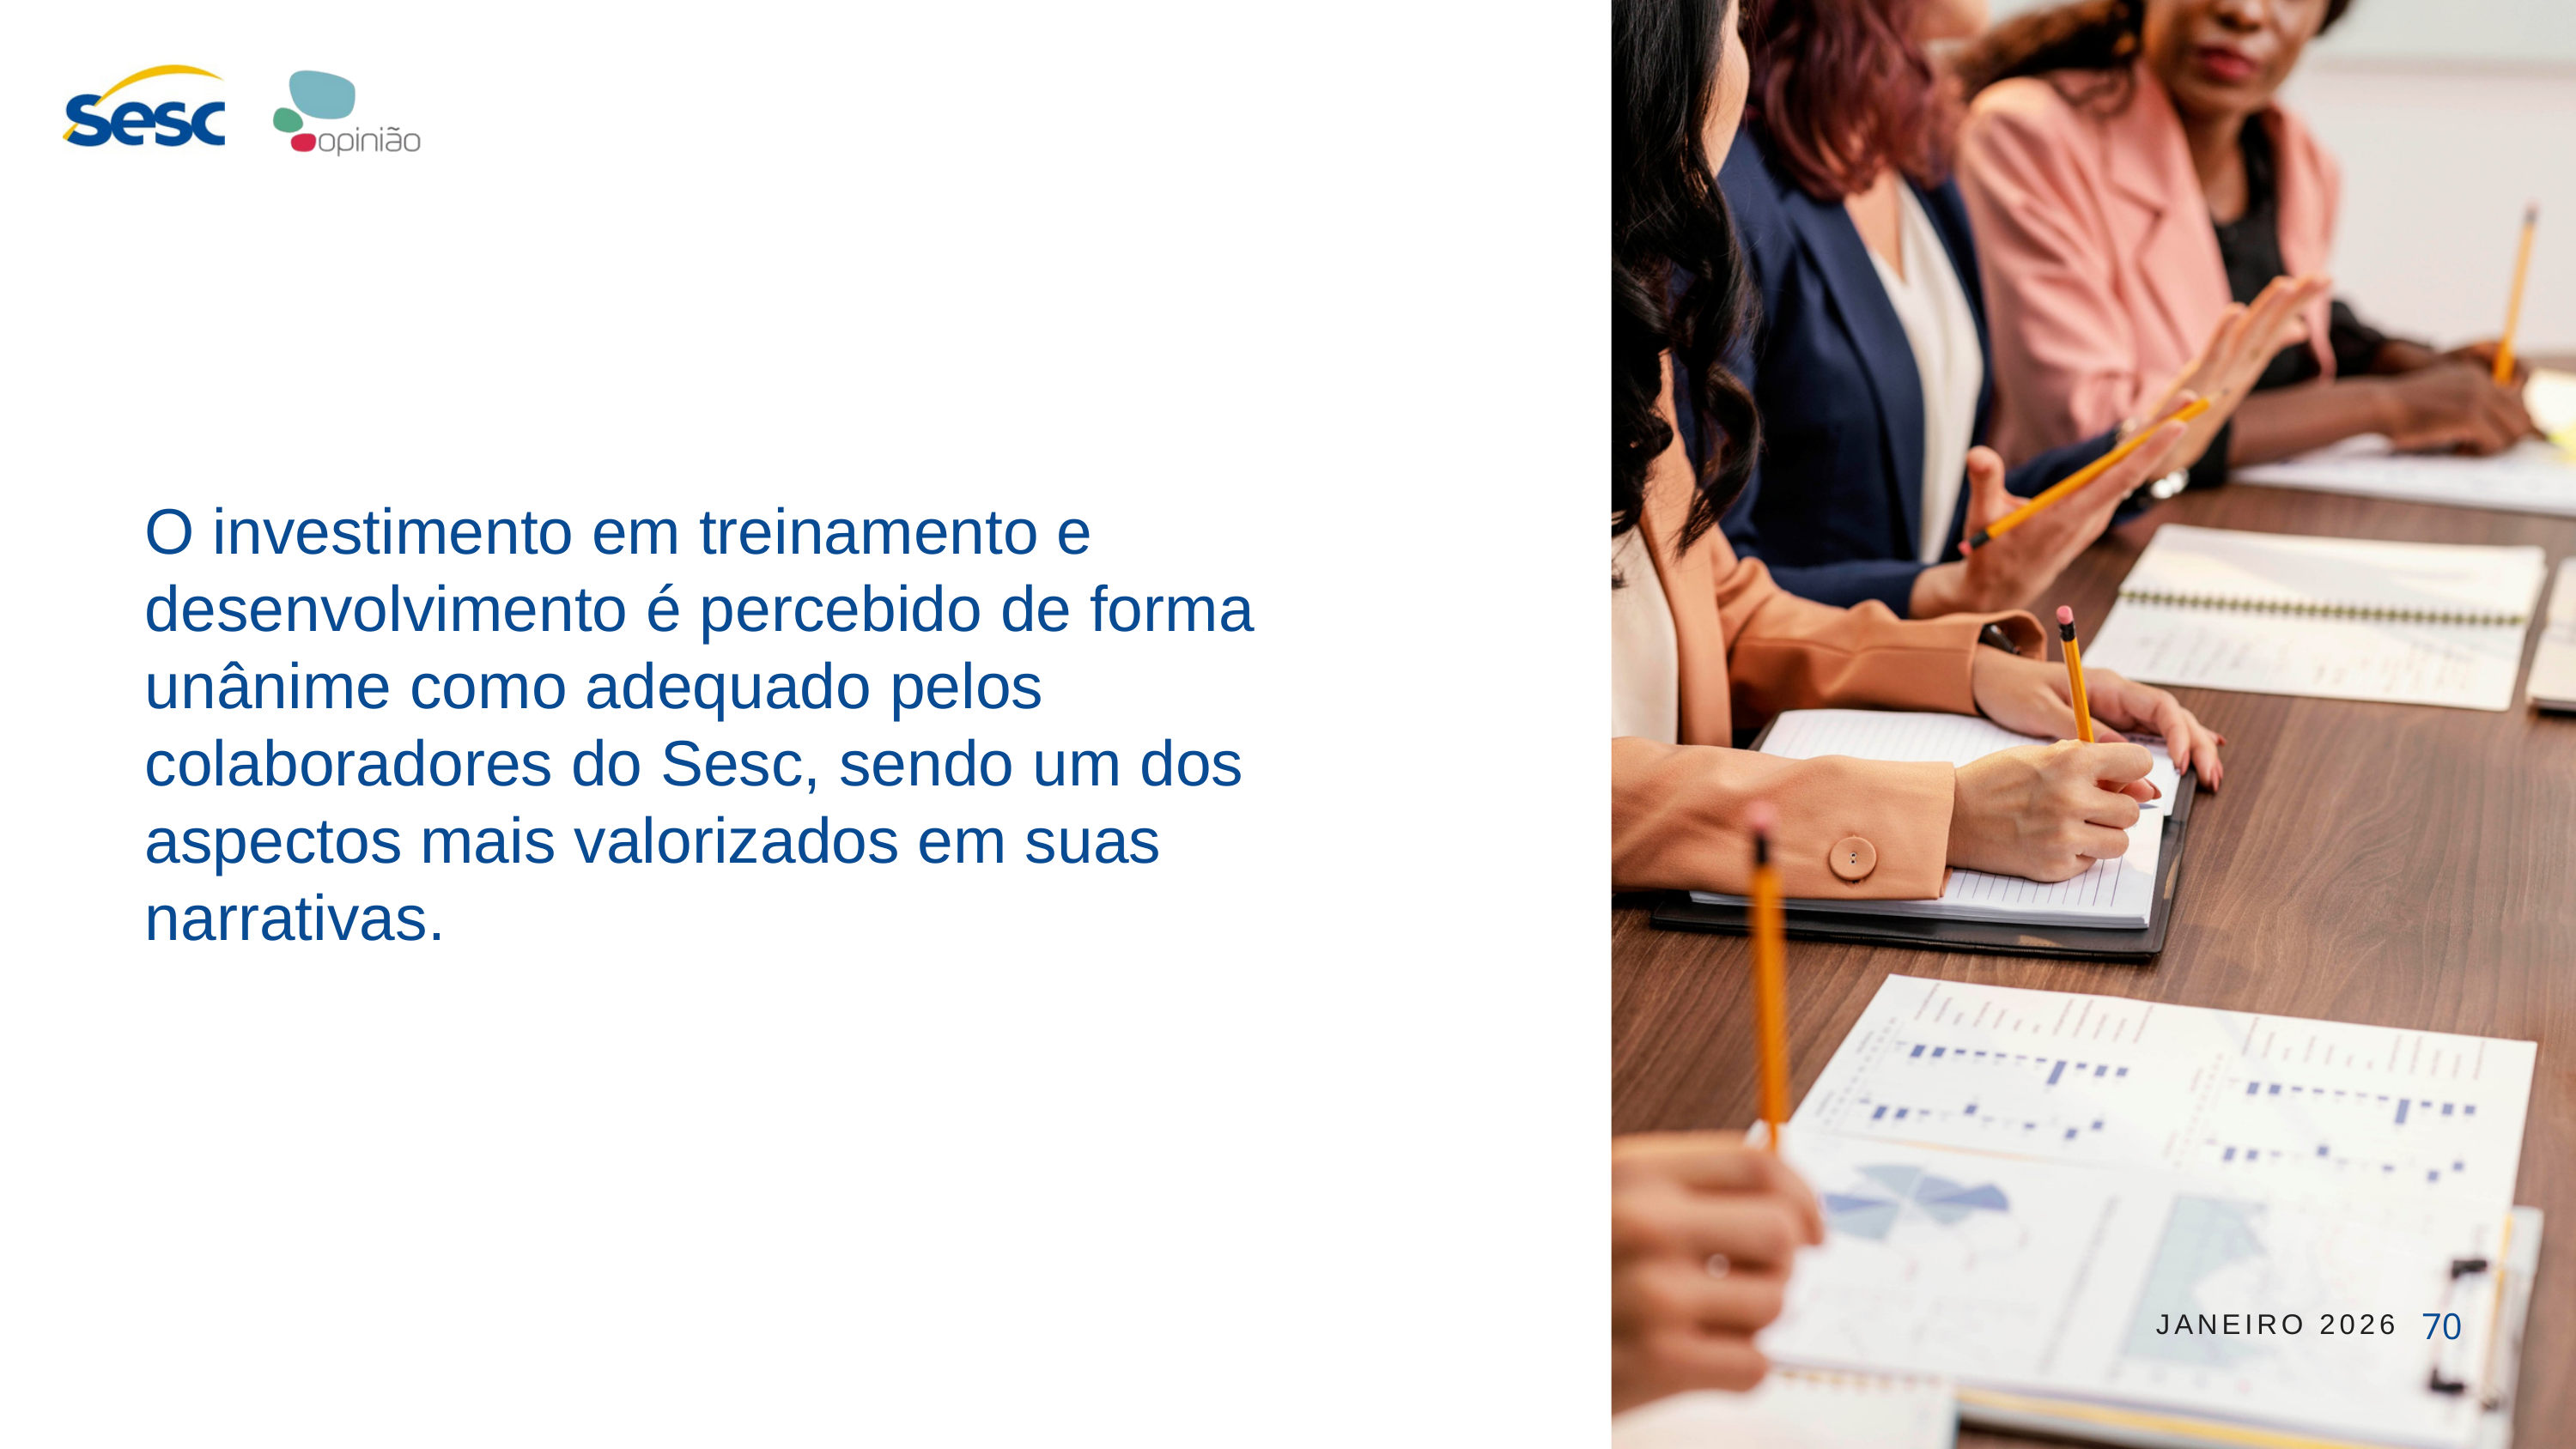

O investimento em treinamento e desenvolvimento é percebido de forma unânime como adequado pelos colaboradores do Sesc, sendo um dos aspectos mais valorizados em suas narrativas.
70
JANEIRO 2026